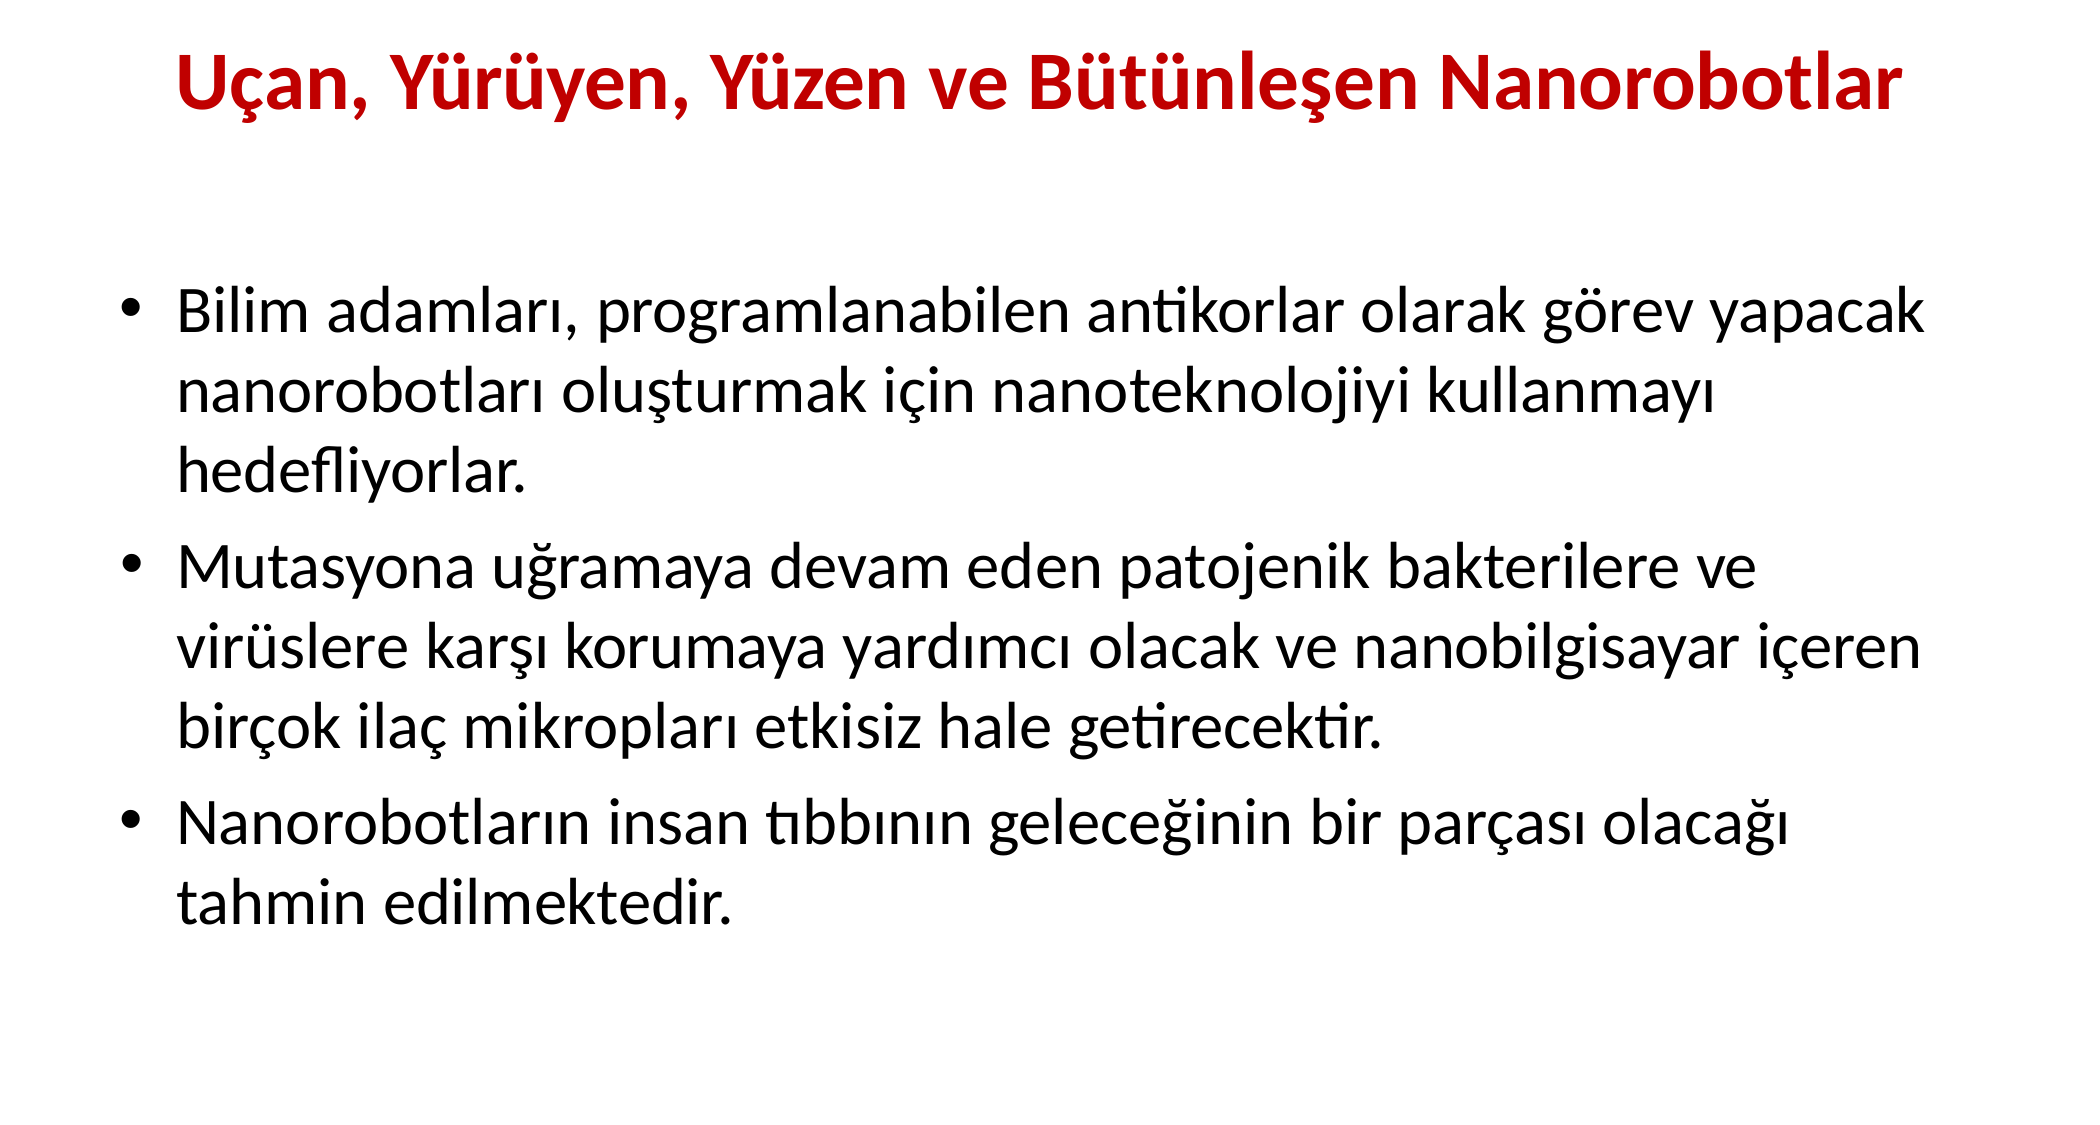

# Uçan, Yürüyen, Yüzen ve Bütünleşen Nanorobotlar
Bilim adamları, programlanabilen antikorlar olarak görev yapacak nanorobotları oluşturmak için nanoteknolojiyi kullanmayı hedefliyorlar.
Mutasyona uğramaya devam eden patojenik bakterilere ve
virüslere karşı korumaya yardımcı olacak ve nanobilgisayar içeren birçok ilaç mikropları etkisiz hale getirecektir.
Nanorobotların insan tıbbının geleceğinin bir parçası olacağı tahmin edilmektedir.